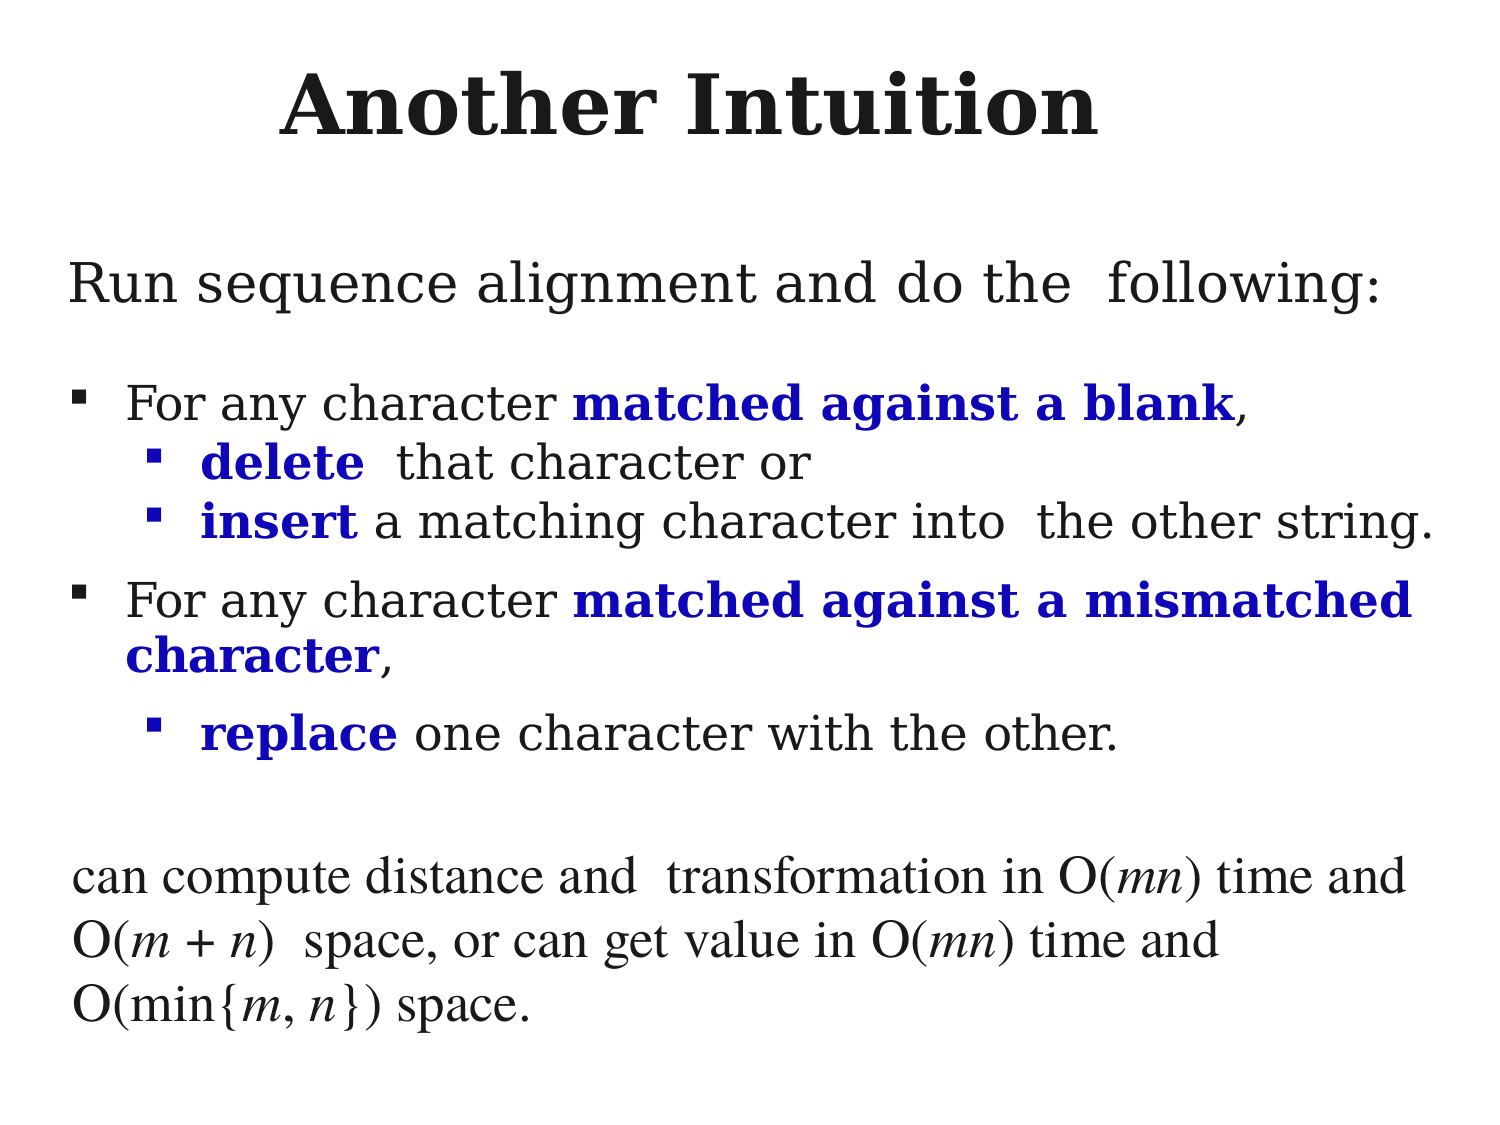

# Another Intuition
Run sequence alignment and do the  following:
For any character matched against a blank,
delete  that character or
insert a matching character into  the other string.
For any character matched against a mismatched  character,
replace one character with the other.
can compute distance and  transformation in O(mn) time and O(m + n)  space, or can get value in O(mn) time and  O(min{m, n}) space.